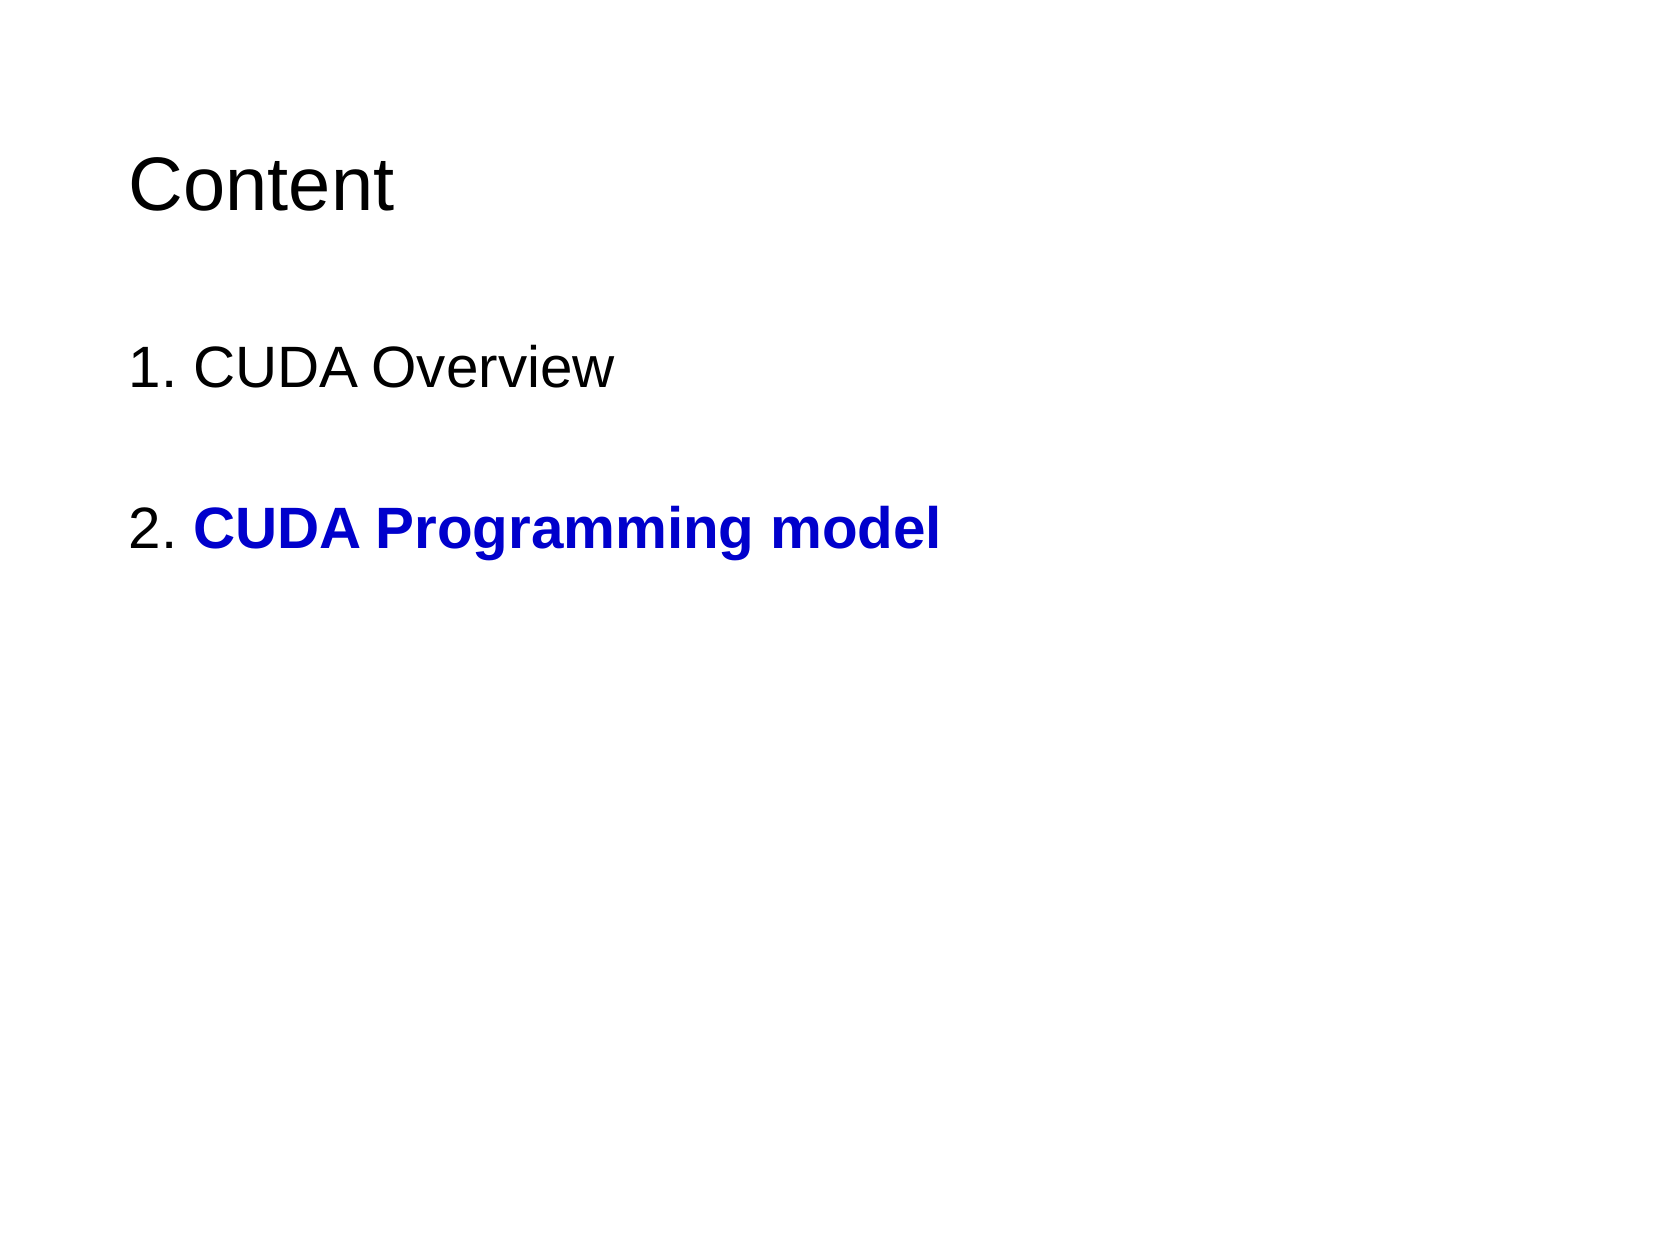

# Content
1. CUDA Overview

2. CUDA Programming model